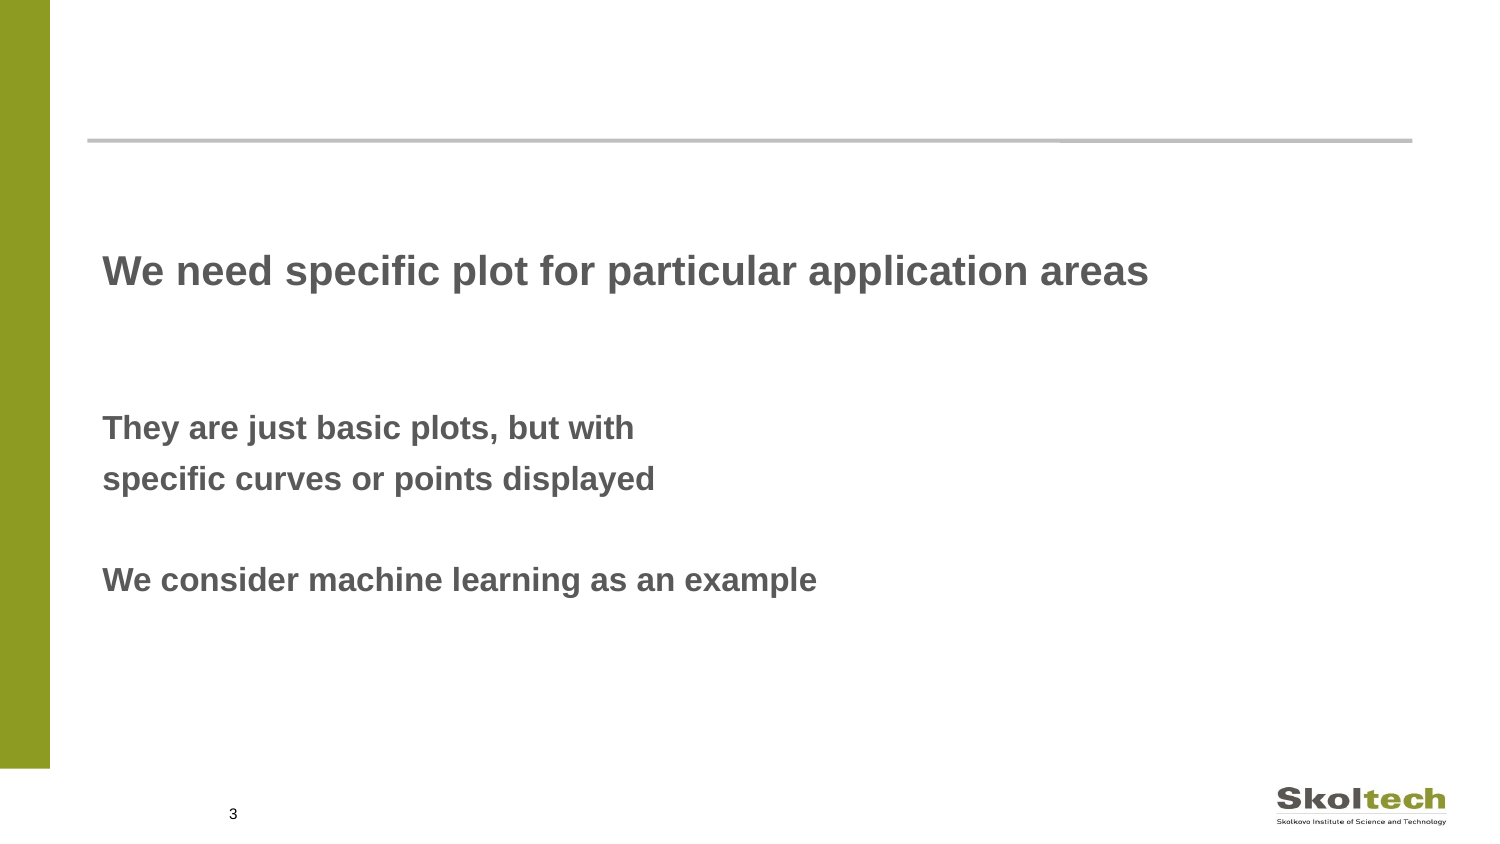

# We need specific plot for particular application areas They are just basic plots, but with specific curves or points displayed We consider machine learning as an example
3